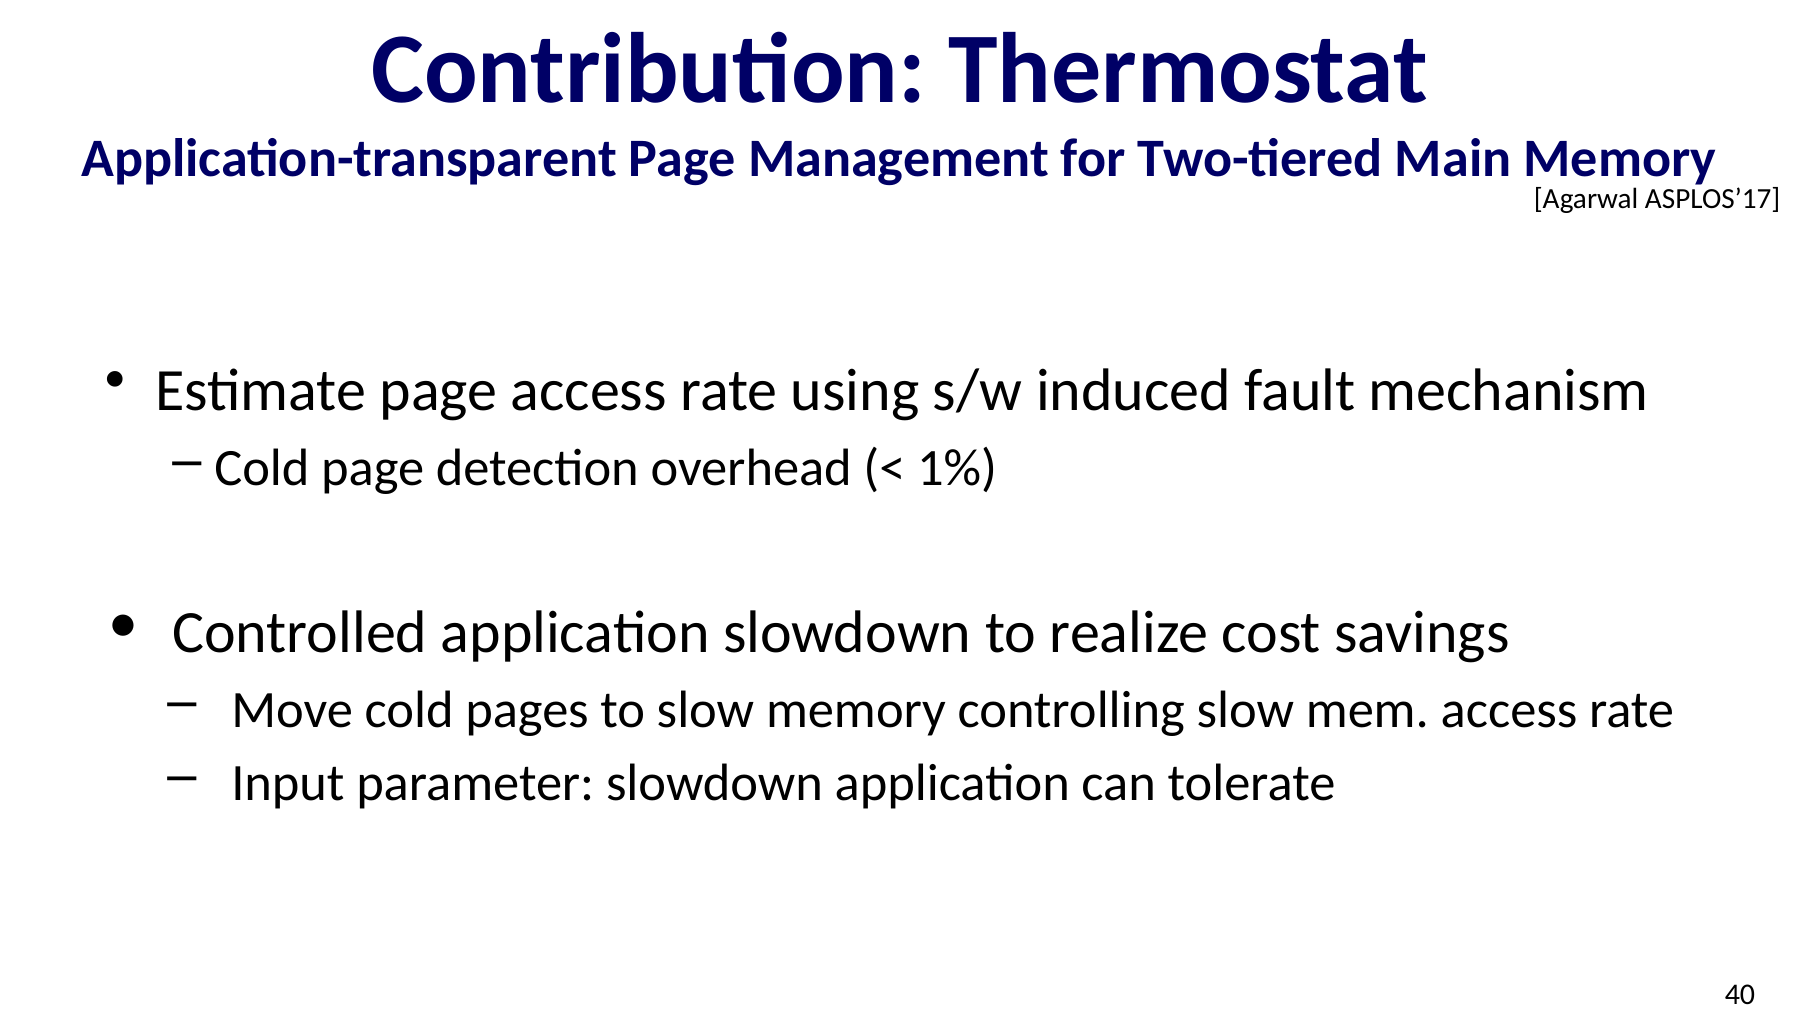

# Contribution: Thermostat Application-transparent Page Management for Two-tiered Main Memory
[Agarwal ASPLOS’17]
Estimate page access rate using s/w induced fault mechanism
Cold page detection overhead (< 1%)

Controlled application slowdown to realize cost savings
Move cold pages to slow memory controlling slow mem. access rate
Input parameter: slowdown application can tolerate
40